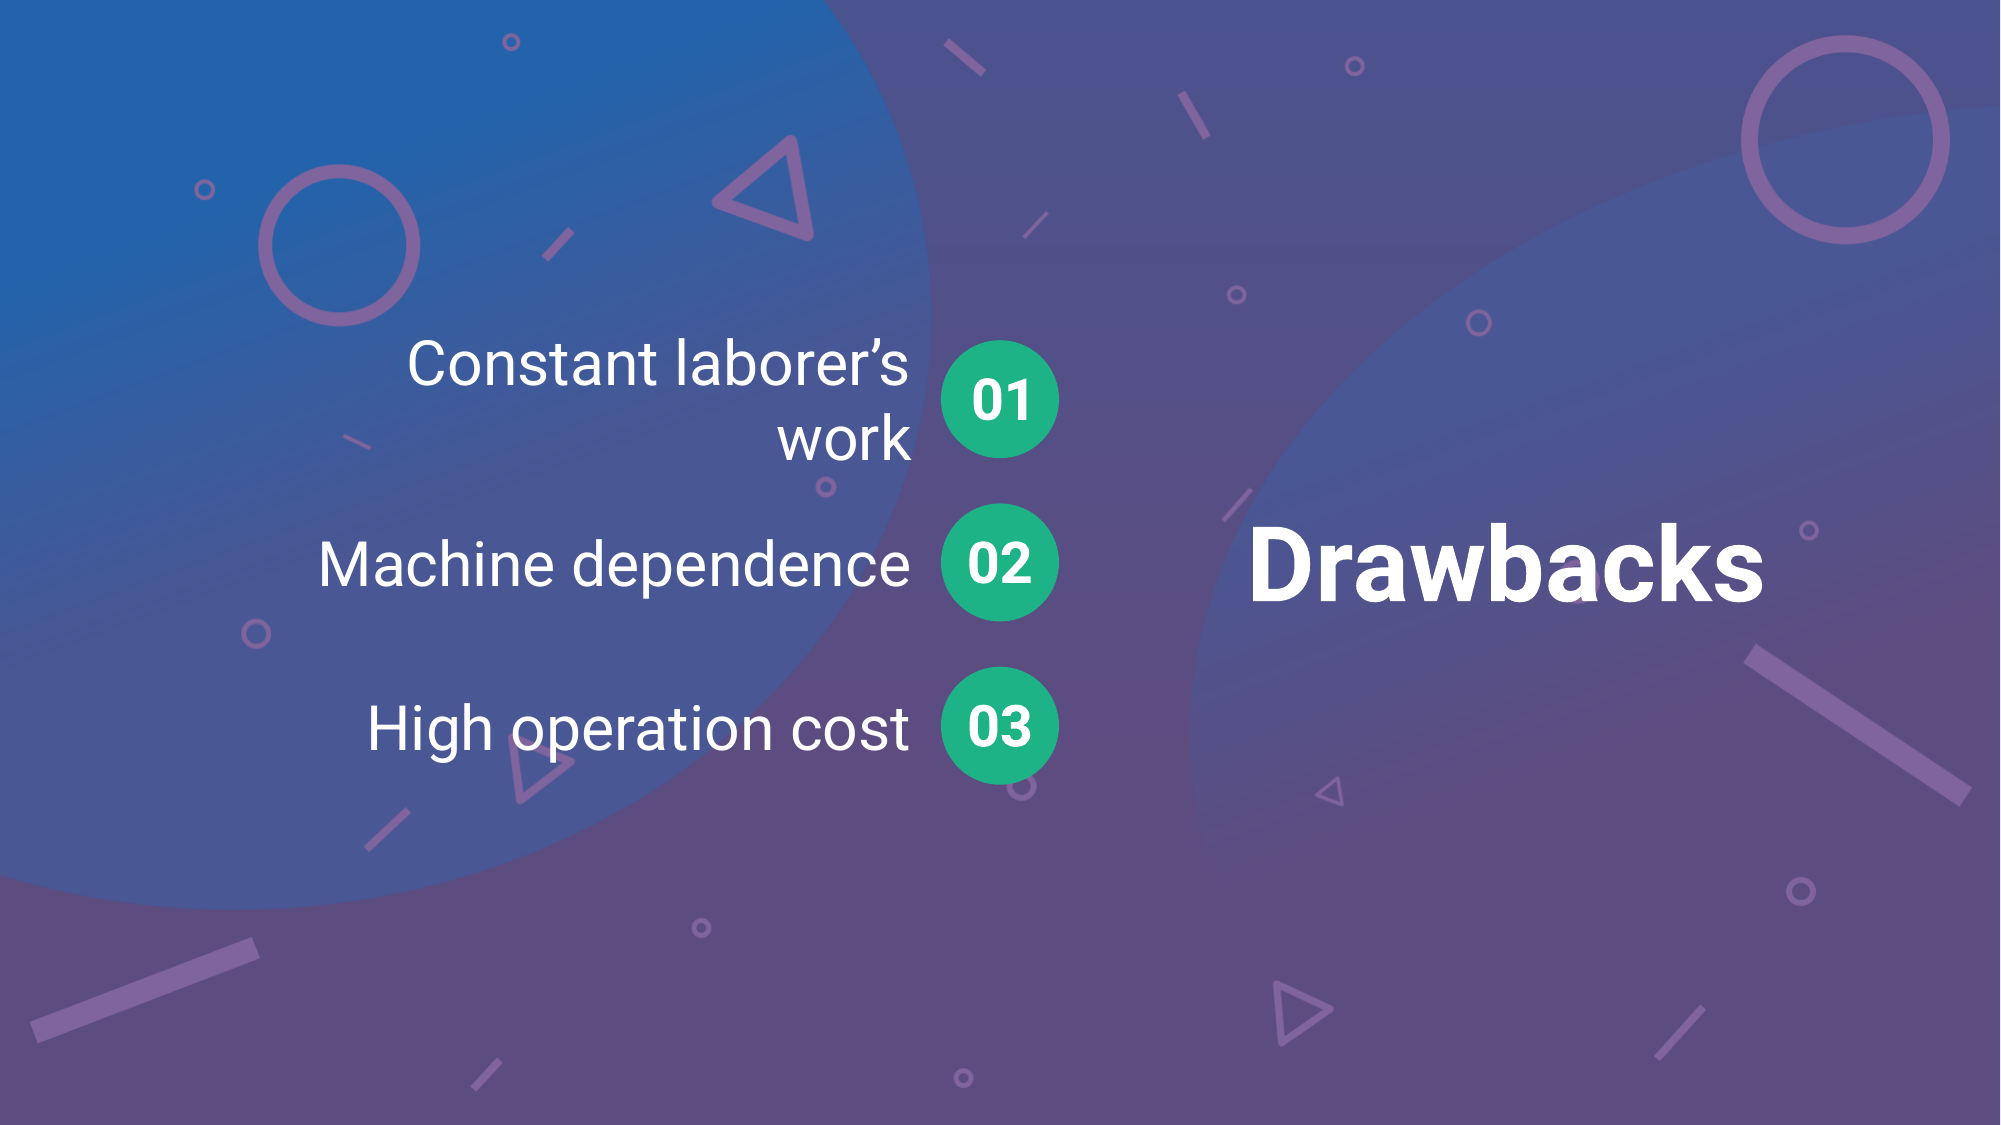

Constant laborer’s
work

Machine dependence

High operation cost